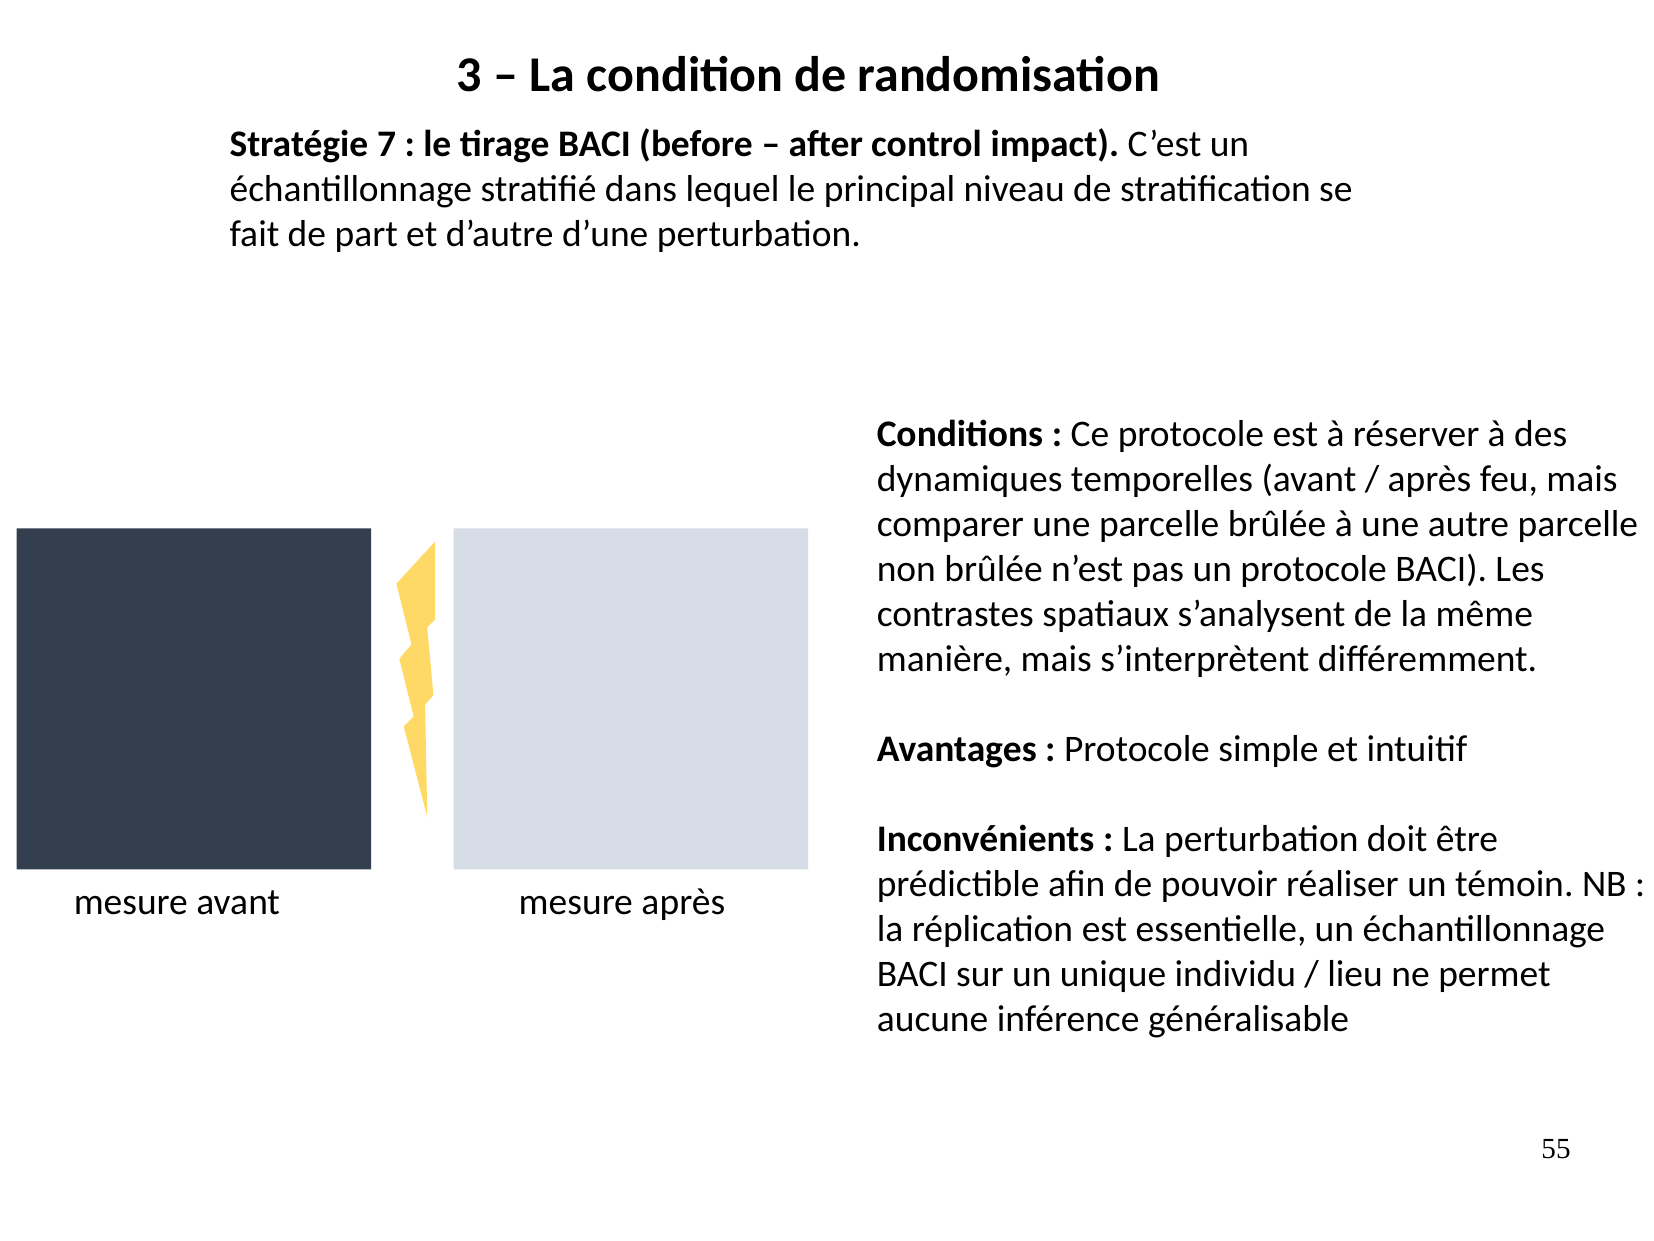

3 – La condition de randomisation
Stratégie 7 : le tirage BACI (before – after control impact). C’est un échantillonnage stratifié dans lequel le principal niveau de stratification se fait de part et d’autre d’une perturbation.
Conditions : Ce protocole est à réserver à des dynamiques temporelles (avant / après feu, mais comparer une parcelle brûlée à une autre parcelle non brûlée n’est pas un protocole BACI). Les contrastes spatiaux s’analysent de la même manière, mais s’interprètent différemment.

Avantages : Protocole simple et intuitif

Inconvénients : La perturbation doit être prédictible afin de pouvoir réaliser un témoin. NB : la réplication est essentielle, un échantillonnage BACI sur un unique individu / lieu ne permet aucune inférence généralisable

mesure avant
mesure après
55